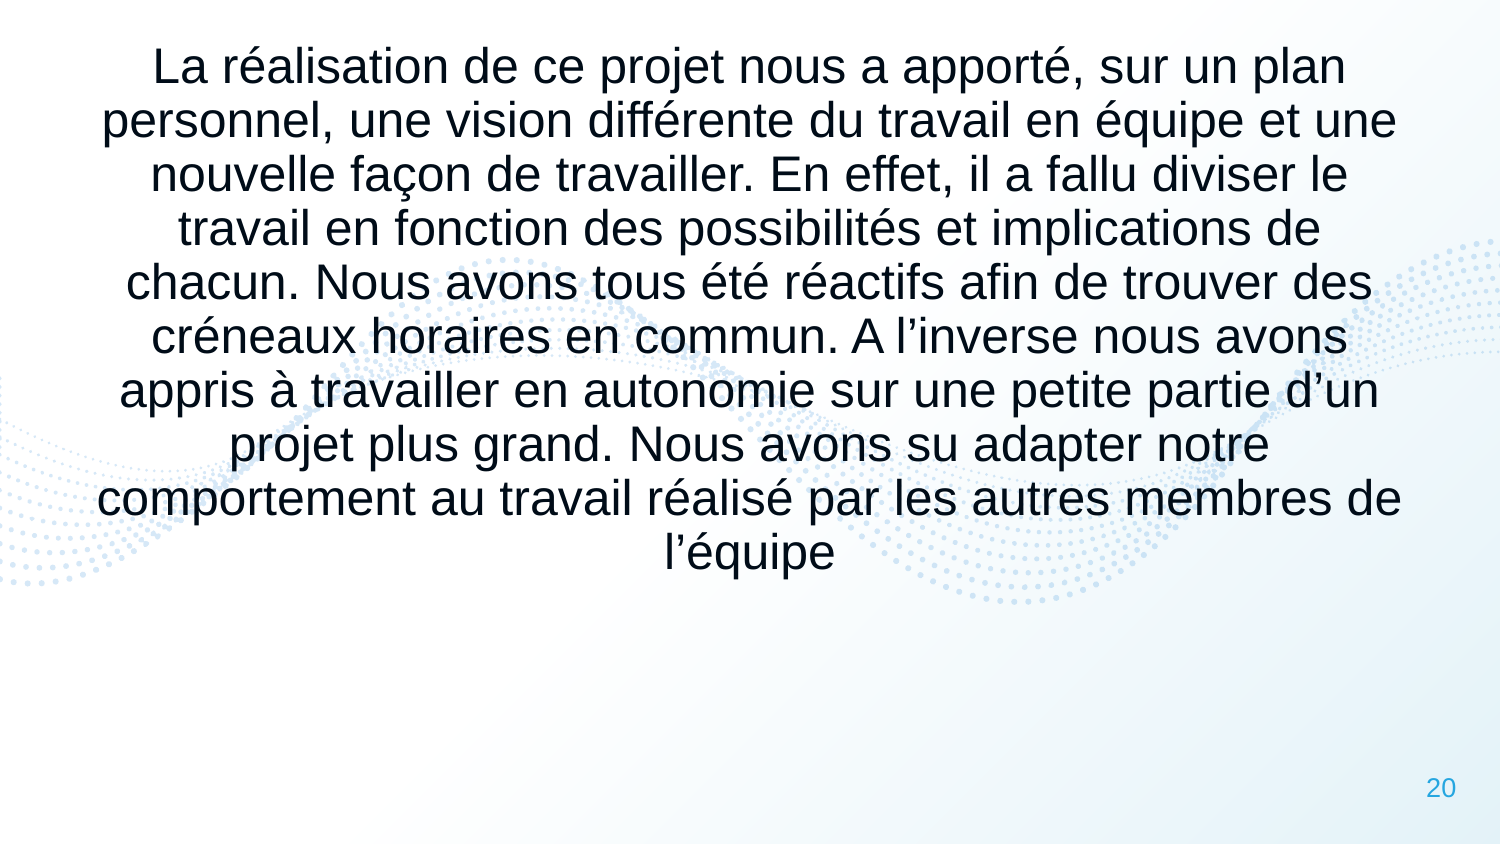

La réalisation de ce projet nous a apporté, sur un plan personnel, une vision différente du travail en équipe et une nouvelle façon de travailler. En effet, il a fallu diviser le travail en fonction des possibilités et implications de chacun. Nous avons tous été réactifs afin de trouver des créneaux horaires en commun. A l’inverse nous avons appris à travailler en autonomie sur une petite partie d’un projet plus grand. Nous avons su adapter notre comportement au travail réalisé par les autres membres de l’équipe
20